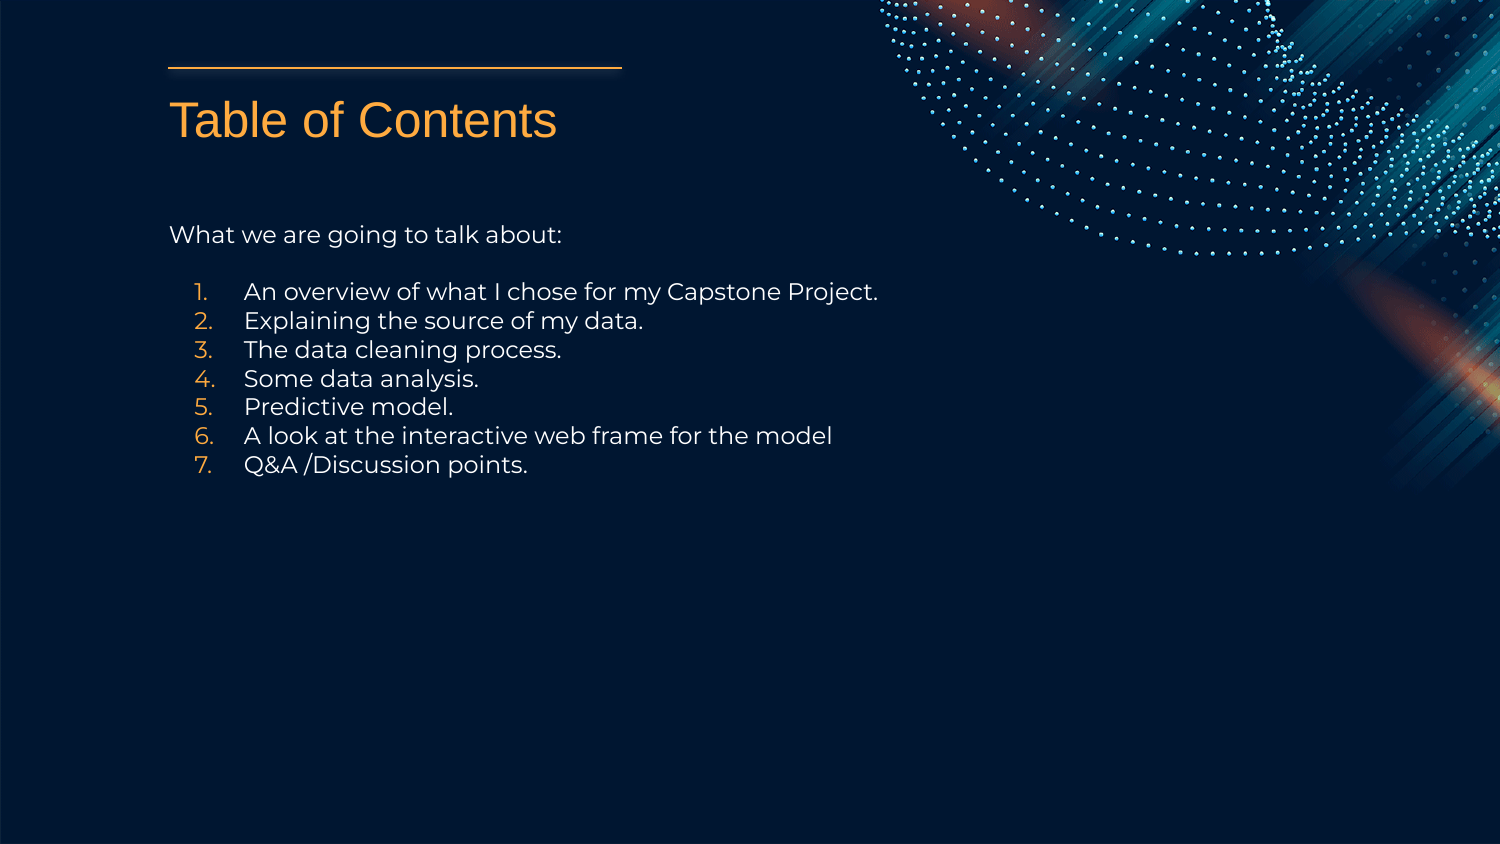

# Table of Contents
What we are going to talk about:

An overview of what I chose for my Capstone Project.
Explaining the source of my data.
The data cleaning process.
Some data analysis.
Predictive model.
A look at the interactive web frame for the model
Q&A /Discussion points.